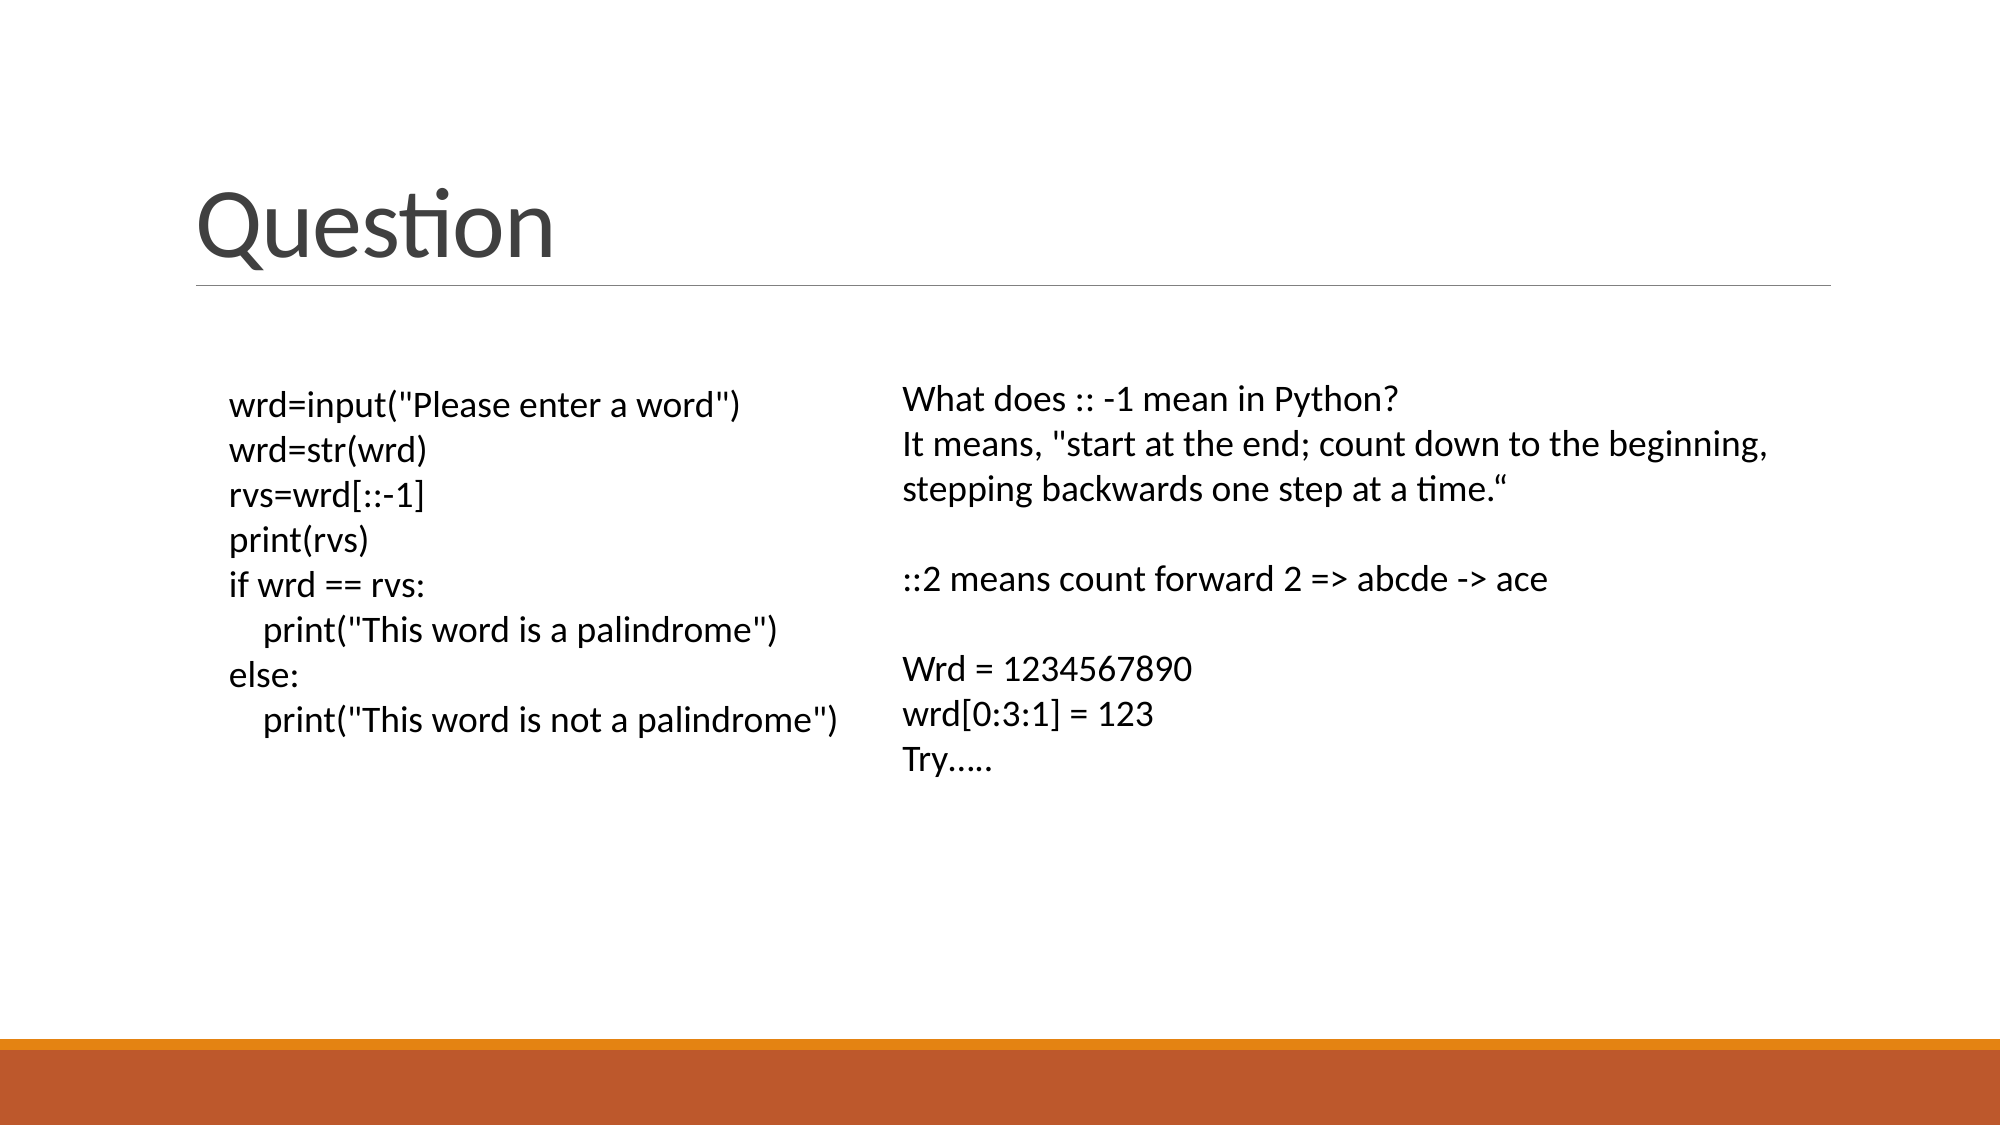

# Question

wrd=input("Please enter a word")
wrd=str(wrd)
rvs=wrd[::-1]
print(rvs)
if wrd == rvs:
    print("This word is a palindrome")
else:
    print("This word is not a palindrome")
What does :: -1 mean in Python?
It means, "start at the end; count down to the beginning, stepping backwards one step at a time.“

::2 means count forward 2 => abcde -> ace

Wrd = 1234567890
wrd[0:3:1] = 123
Try…..